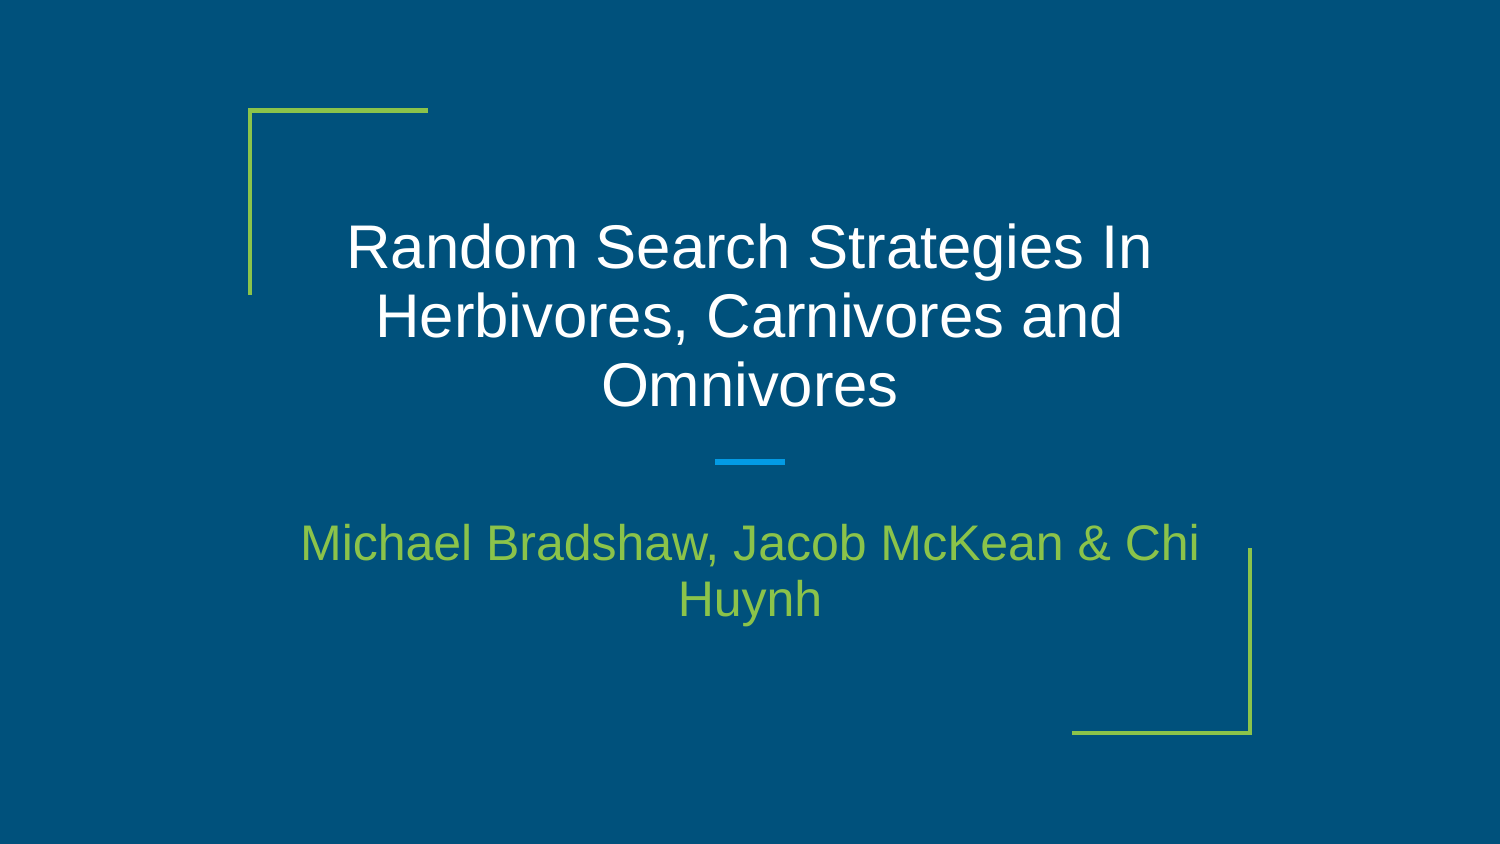

# Random Search Strategies In Herbivores, Carnivores and Omnivores
Michael Bradshaw, Jacob McKean & Chi Huynh